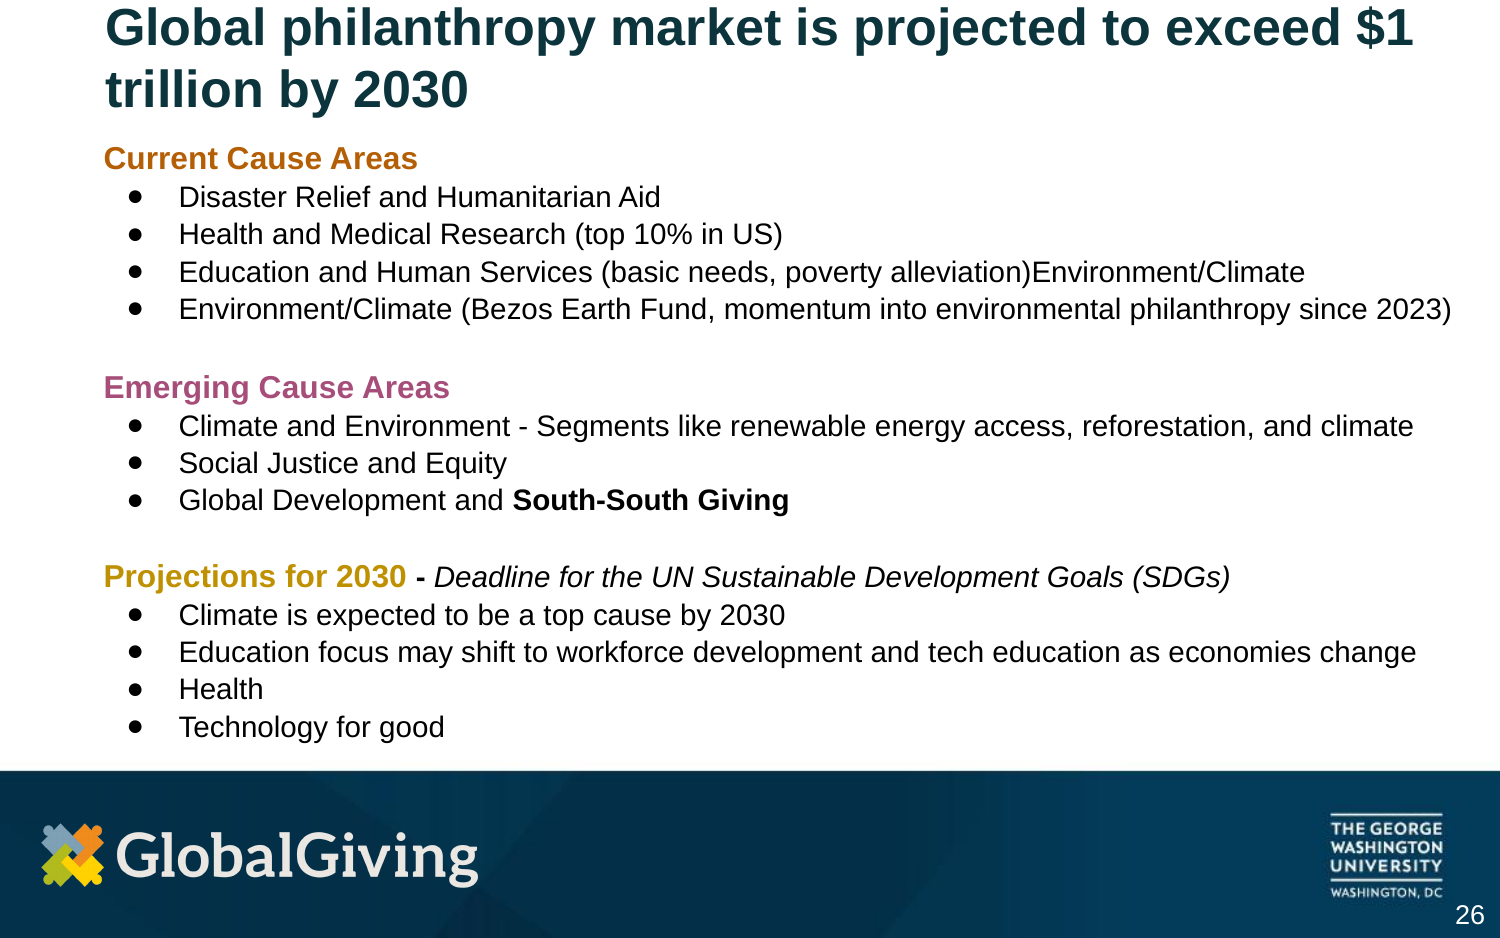

# Global philanthropy market is projected to exceed $1 trillion by 2030
Current Cause Areas
Disaster Relief and Humanitarian Aid
Health and Medical Research (top 10% in US)
Education and Human Services (basic needs, poverty alleviation)Environment/Climate
Environment/Climate (Bezos Earth Fund, momentum into environmental philanthropy since 2023)

Emerging Cause Areas
Climate and Environment - Segments like renewable energy access, reforestation, and climate
Social Justice and Equity
Global Development and South-South Giving

Projections for 2030 - Deadline for the UN Sustainable Development Goals (SDGs)
Climate is expected to be a top cause by 2030
Education focus may shift to workforce development and tech education as economies change
Health
Technology for good
26